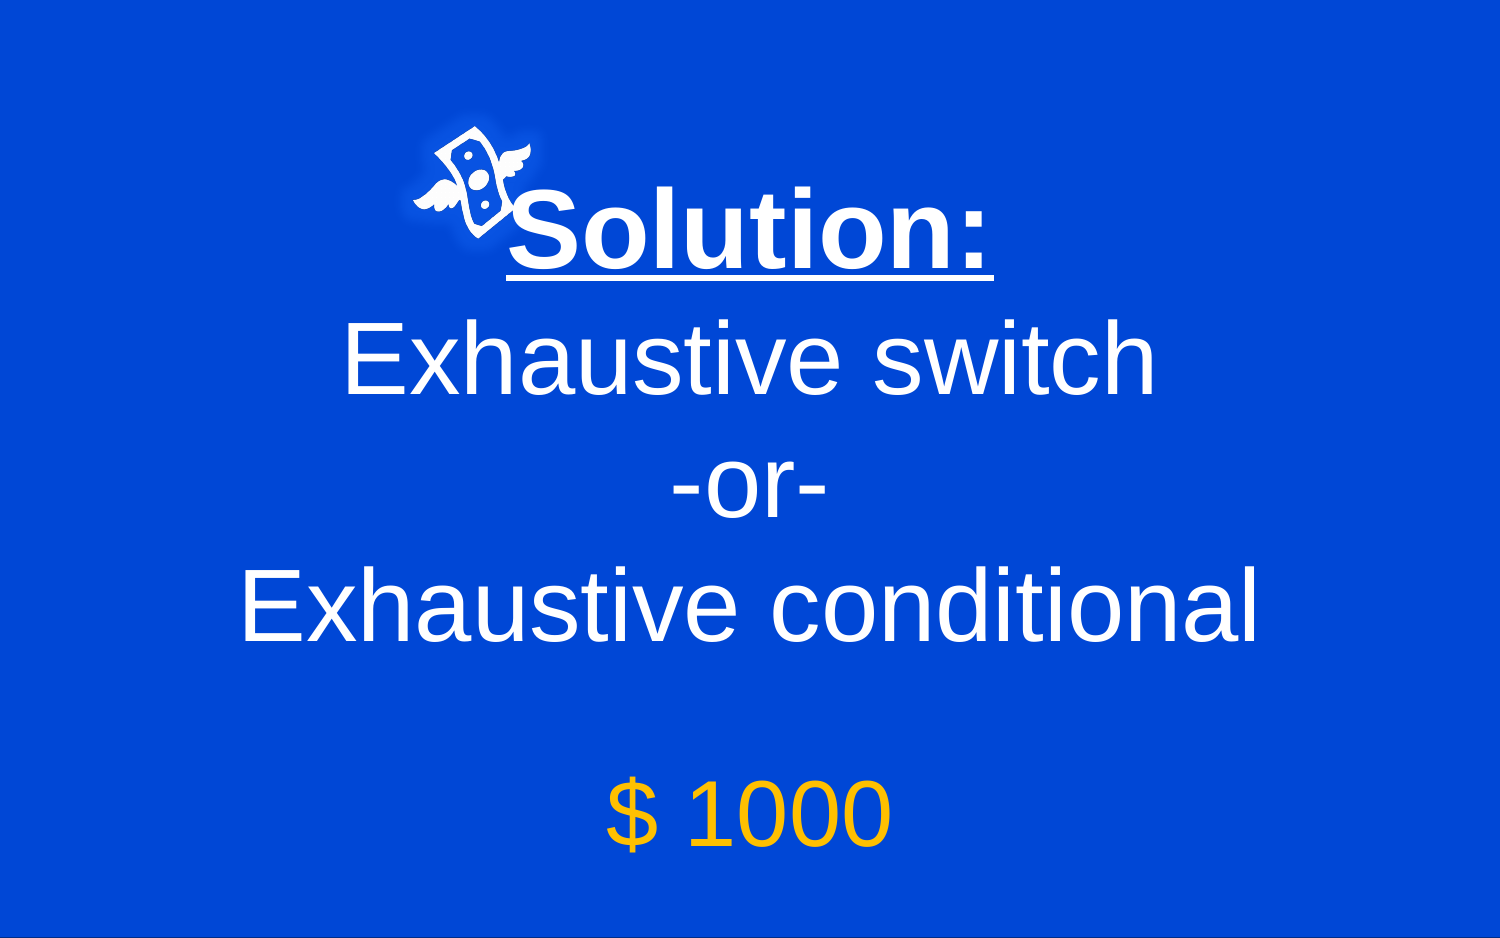

Solution:
Exhaustive switch
-or-
Exhaustive conditional
$ 1000